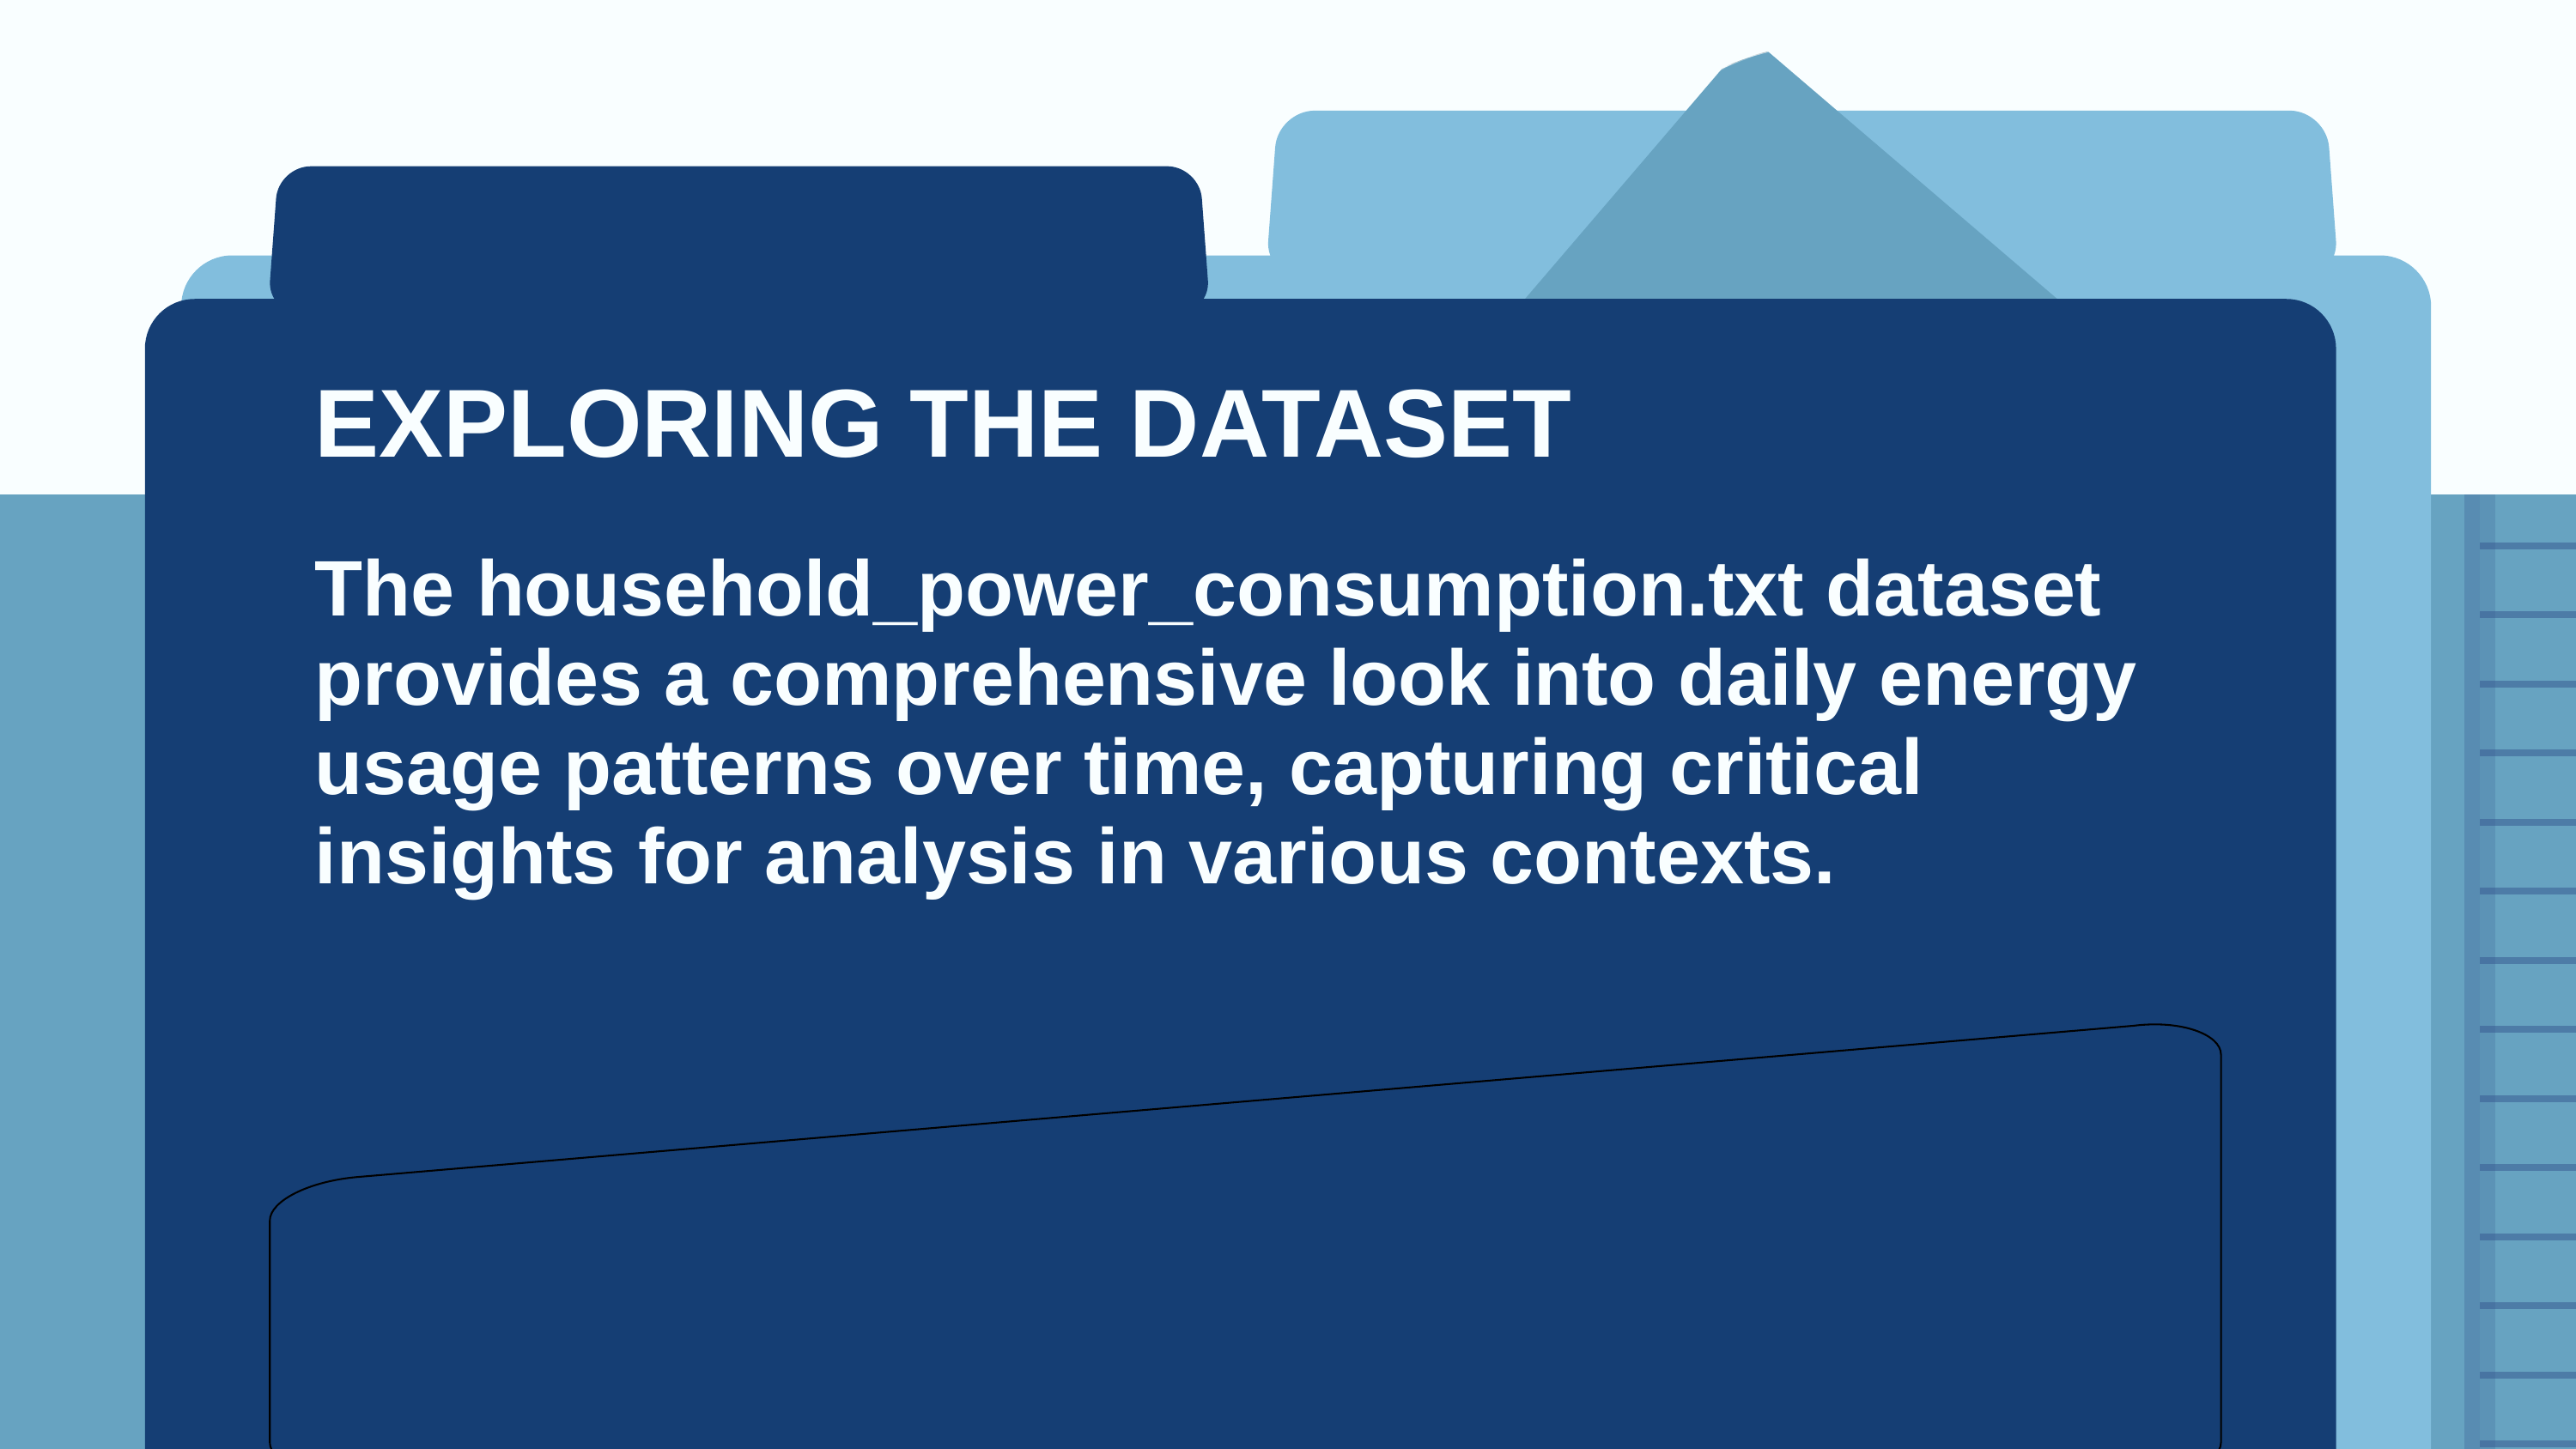

EXPLORING THE DATASET
The household_power_consumption.txt dataset provides a comprehensive look into daily energy usage patterns over time, capturing critical insights for analysis in various contexts.